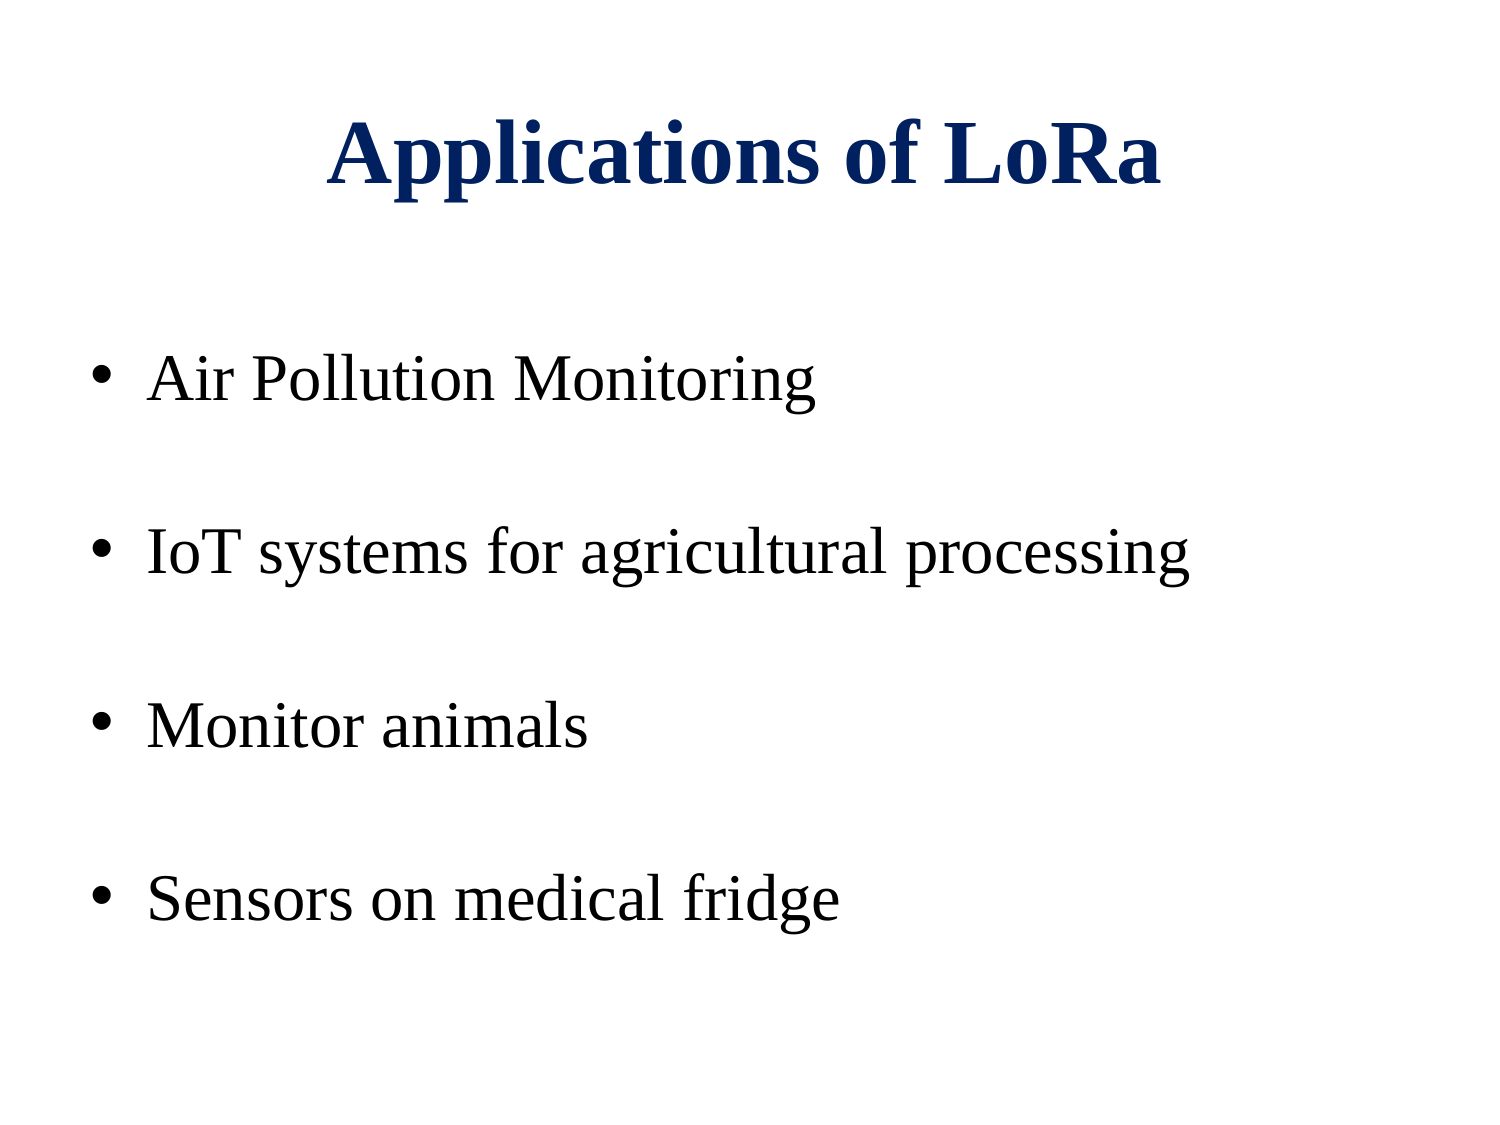

# Applications of LoRa
Air Pollution Monitoring
IoT systems for agricultural processing
Monitor animals
Sensors on medical fridge